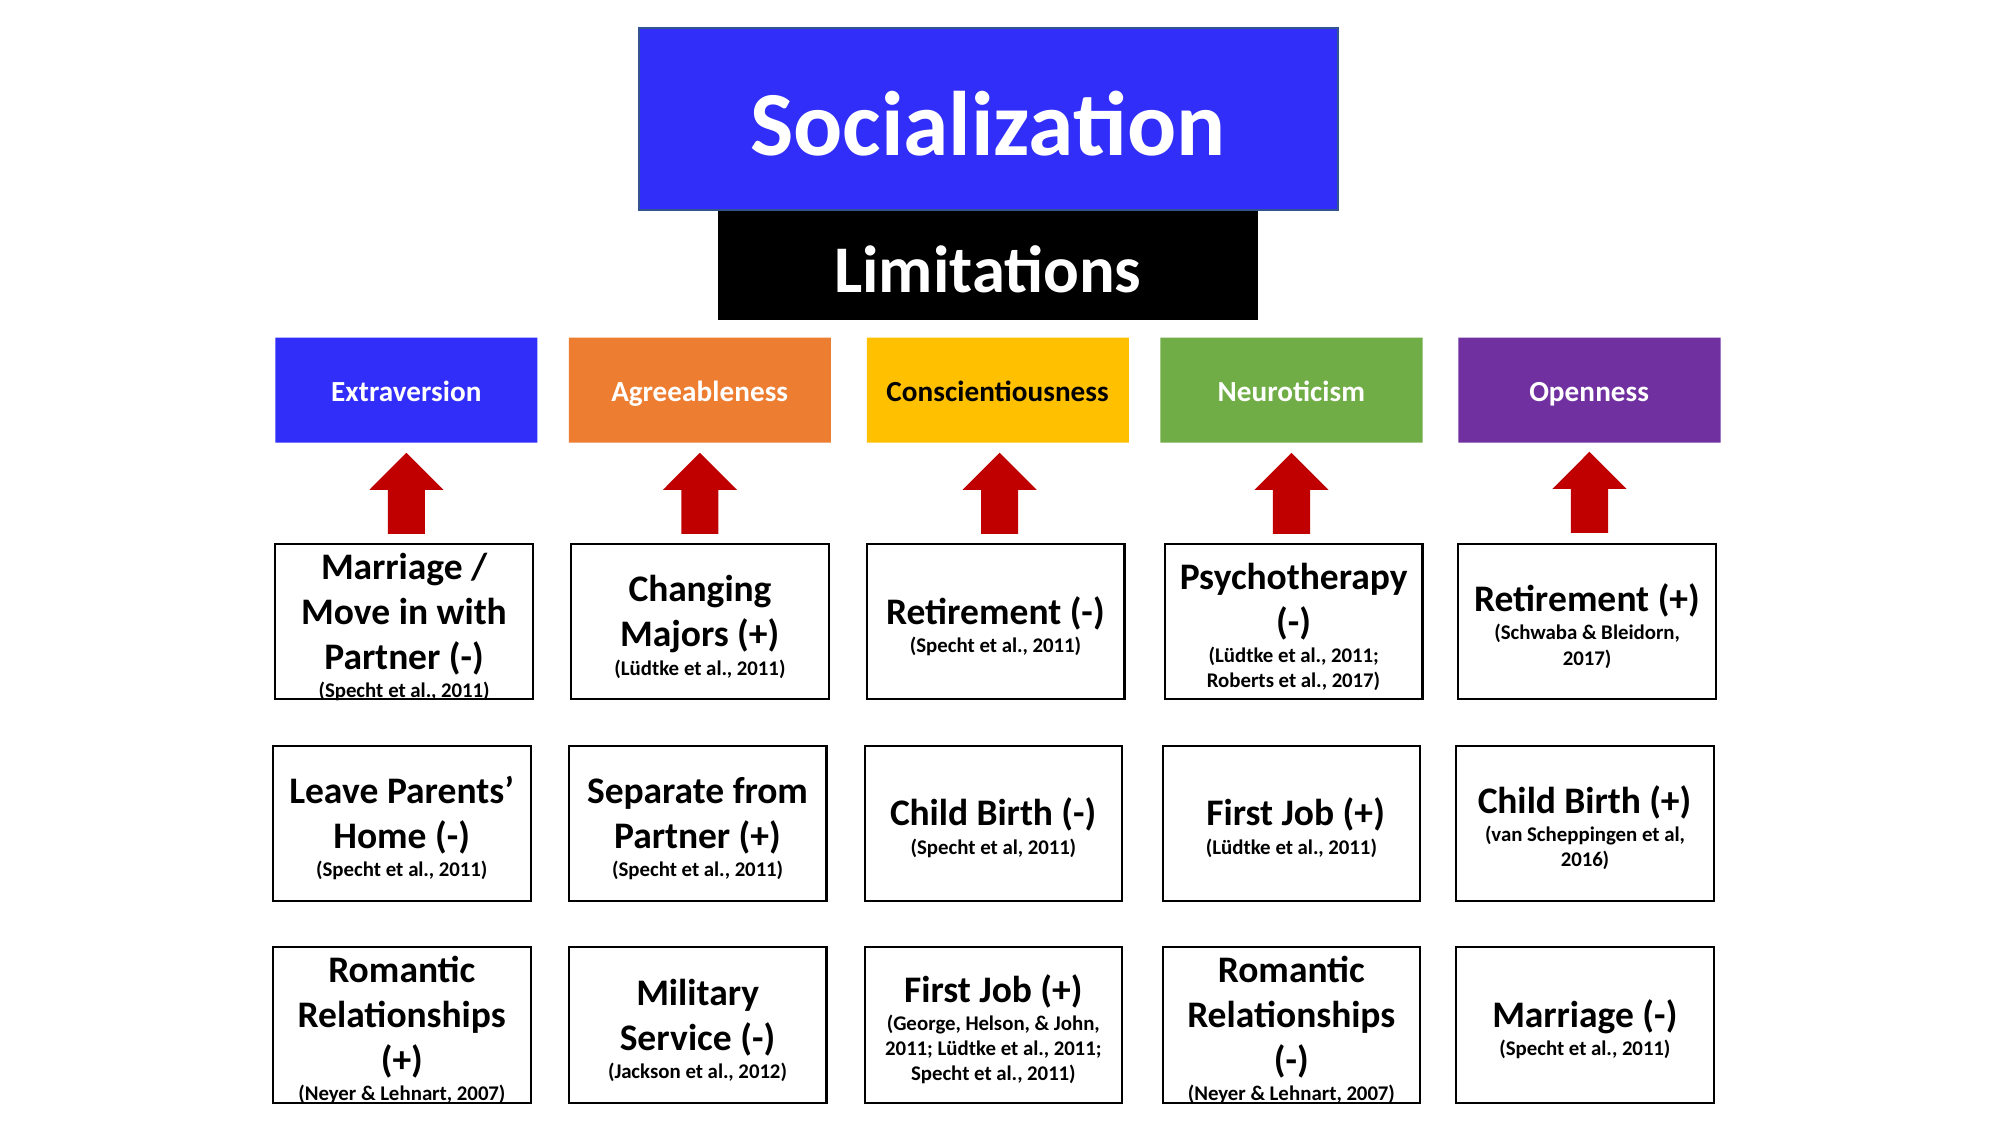

Socialization
Limitations
Extraversion
Conscientiousness
Agreeableness
Neuroticism
Openness

Marriage / Move in with Partner (-)
(Specht et al., 2011)
Changing Majors (+)
(Lüdtke et al., 2011)
Retirement (-)
(Specht et al., 2011)
Psychotherapy (-)
(Lüdtke et al., 2011;
Roberts et al., 2017)
Retirement (+)
(Schwaba & Bleidorn, 2017)
Leave Parents’ Home (-)
(Specht et al., 2011)
Separate from Partner (+)
(Specht et al., 2011)
Child Birth (-)
(Specht et al, 2011)
 First Job (+)
(Lüdtke et al., 2011)
Child Birth (+)
(van Scheppingen et al, 2016)
Romantic Relationships (+)
(Neyer & Lehnart, 2007)
Military Service (-)
(Jackson et al., 2012)
First Job (+)
(George, Helson, & John, 2011; Lüdtke et al., 2011; Specht et al., 2011)
Romantic Relationships (-)
(Neyer & Lehnart, 2007)
Marriage (-)
(Specht et al., 2011)